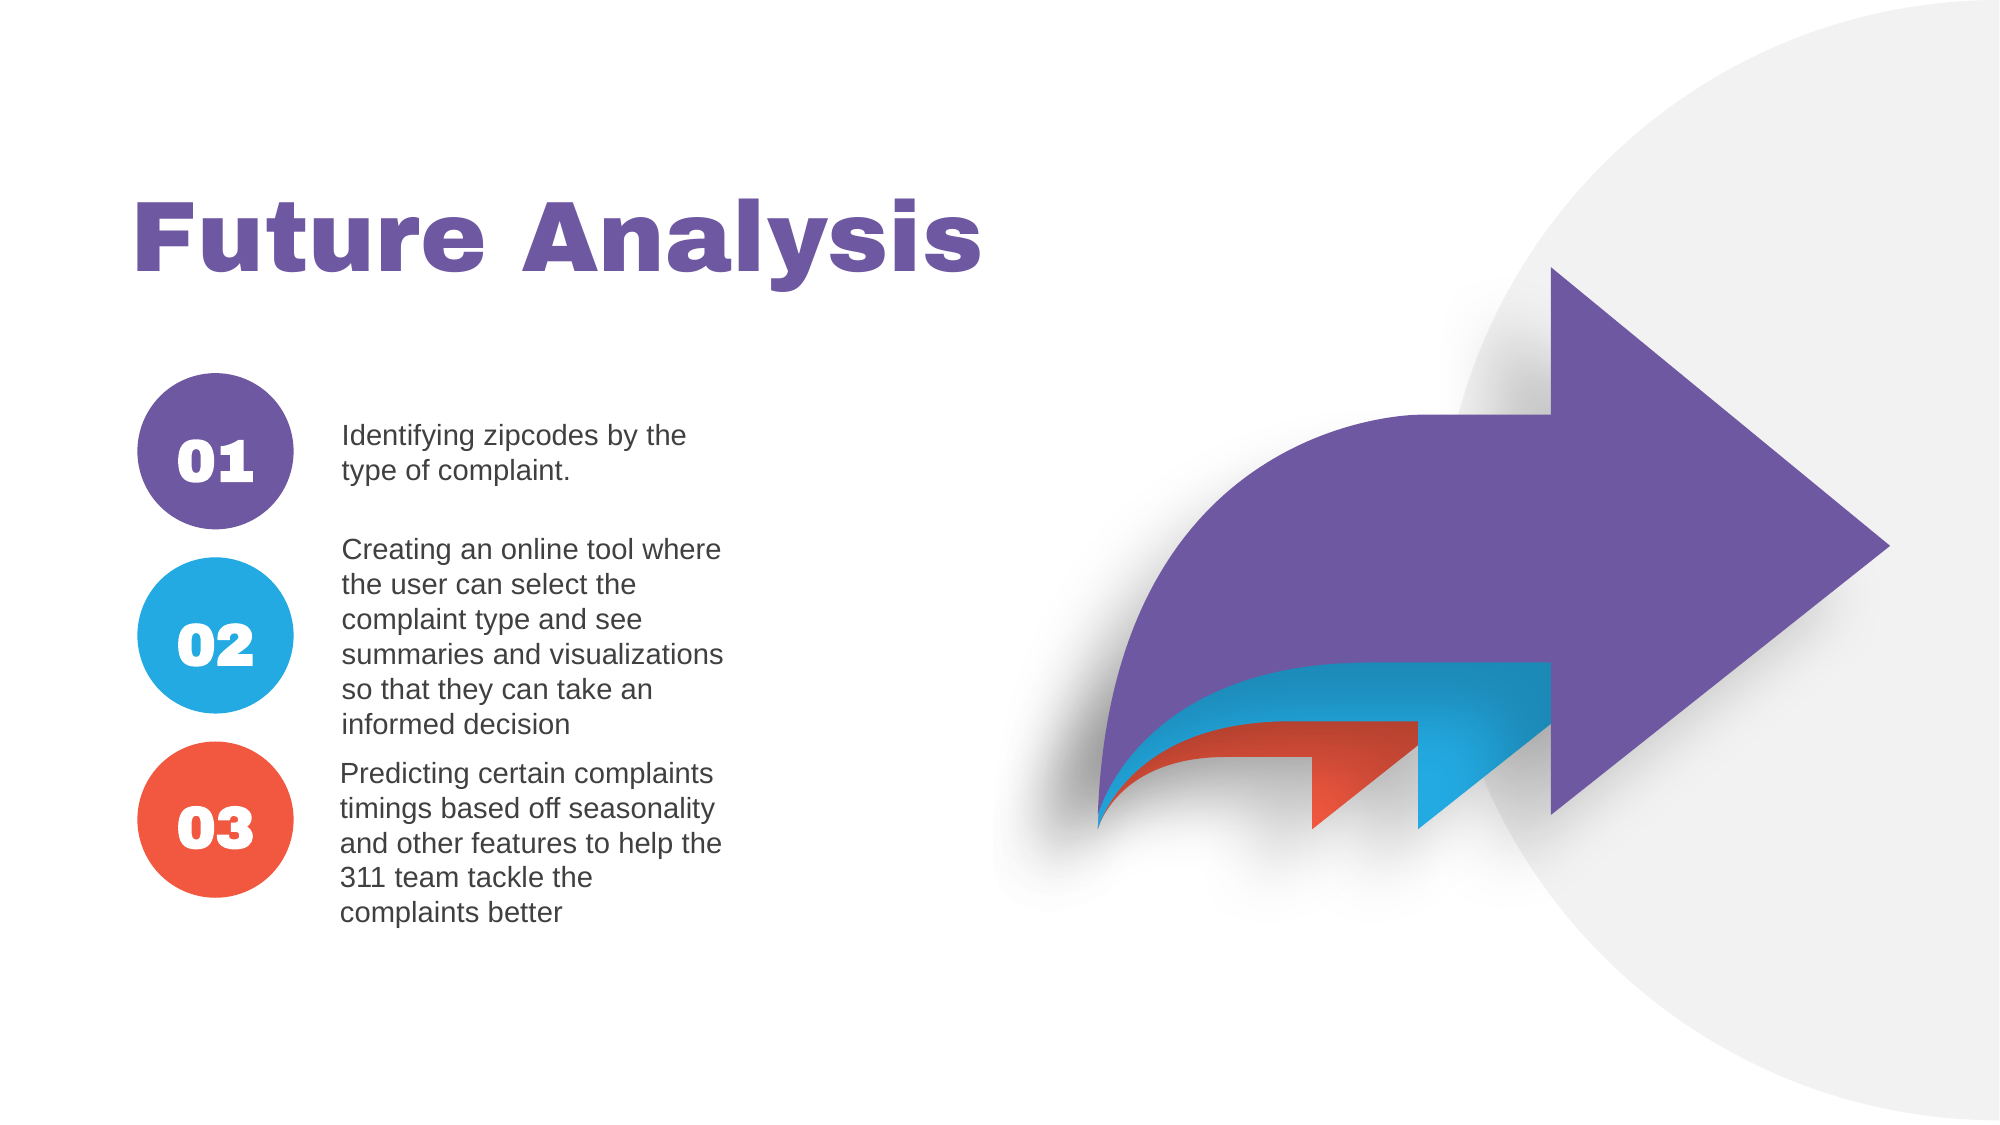

Future Analysis

01
Identifying zipcodes by the type of complaint.

Creating an online tool where the user can select the complaint type and see summaries and visualizations so that they can take an informed decision

02

Predicting certain complaints timings based off seasonality and other features to help the 311 team tackle the complaints better
03